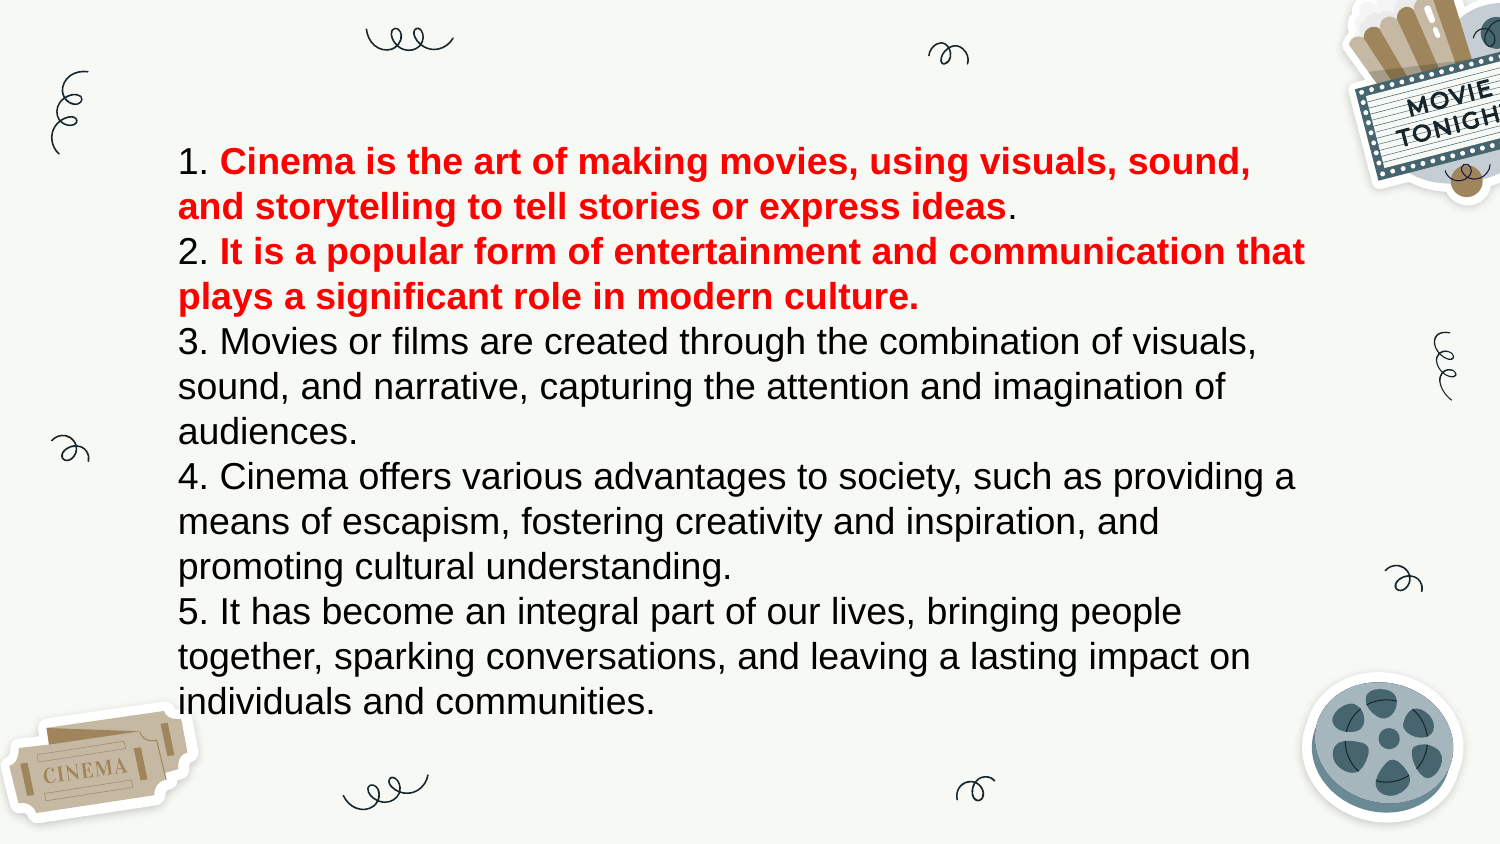

1. Cinema is the art of making movies, using visuals, sound, and storytelling to tell stories or express ideas.
2. It is a popular form of entertainment and communication that plays a significant role in modern culture.
3. Movies or films are created through the combination of visuals, sound, and narrative, capturing the attention and imagination of audiences.
4. Cinema offers various advantages to society, such as providing a means of escapism, fostering creativity and inspiration, and promoting cultural understanding.
5. It has become an integral part of our lives, bringing people together, sparking conversations, and leaving a lasting impact on individuals and communities.